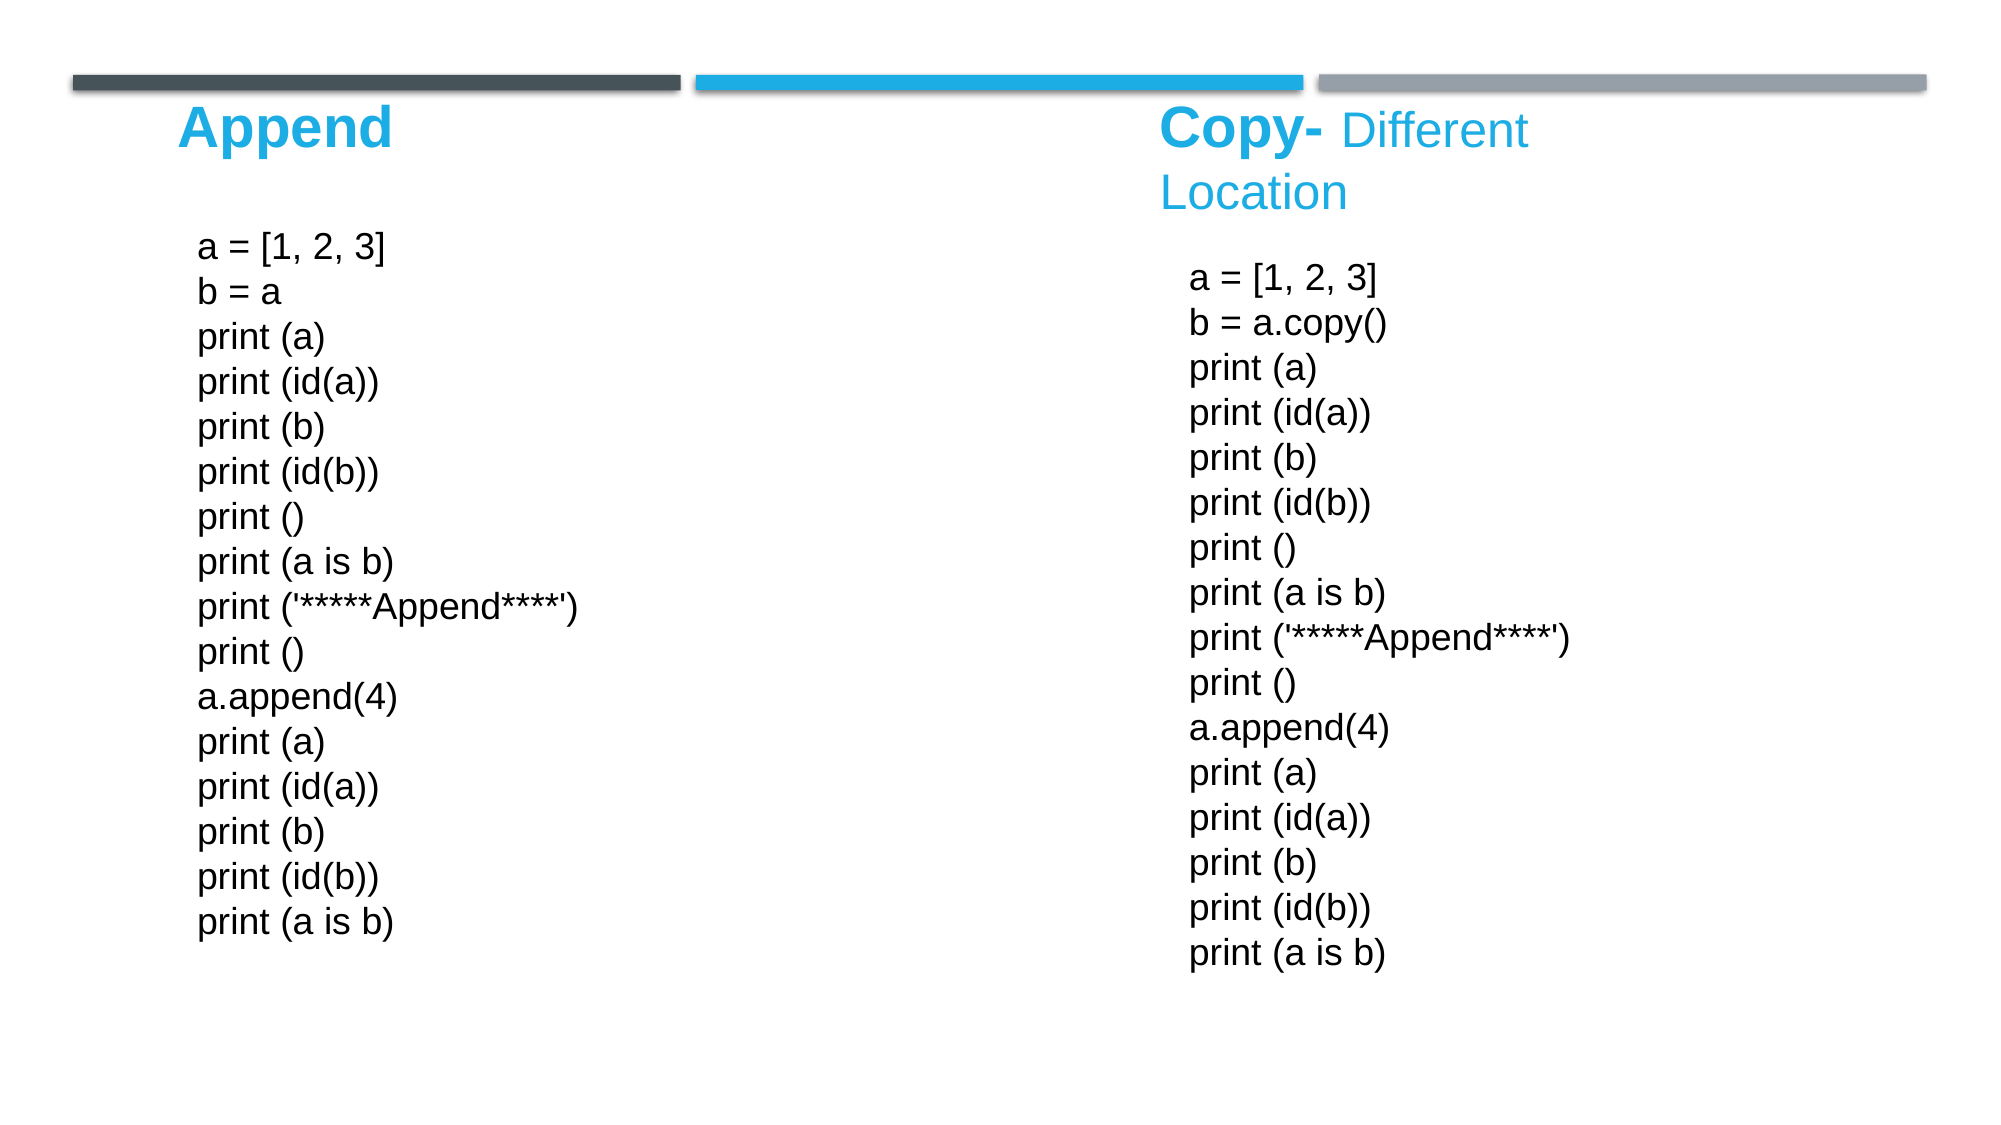

Append
Copy- Different Location
a = [1, 2, 3]
b = a
print (a)
print (id(a))
print (b)
print (id(b))
print ()
print (a is b)
print ('*****Append****')
print ()
a.append(4)
print (a)
print (id(a))
print (b)
print (id(b))
print (a is b)
a = [1, 2, 3]
b = a.copy()
print (a)
print (id(a))
print (b)
print (id(b))
print ()
print (a is b)
print ('*****Append****')
print ()
a.append(4)
print (a)
print (id(a))
print (b)
print (id(b))
print (a is b)